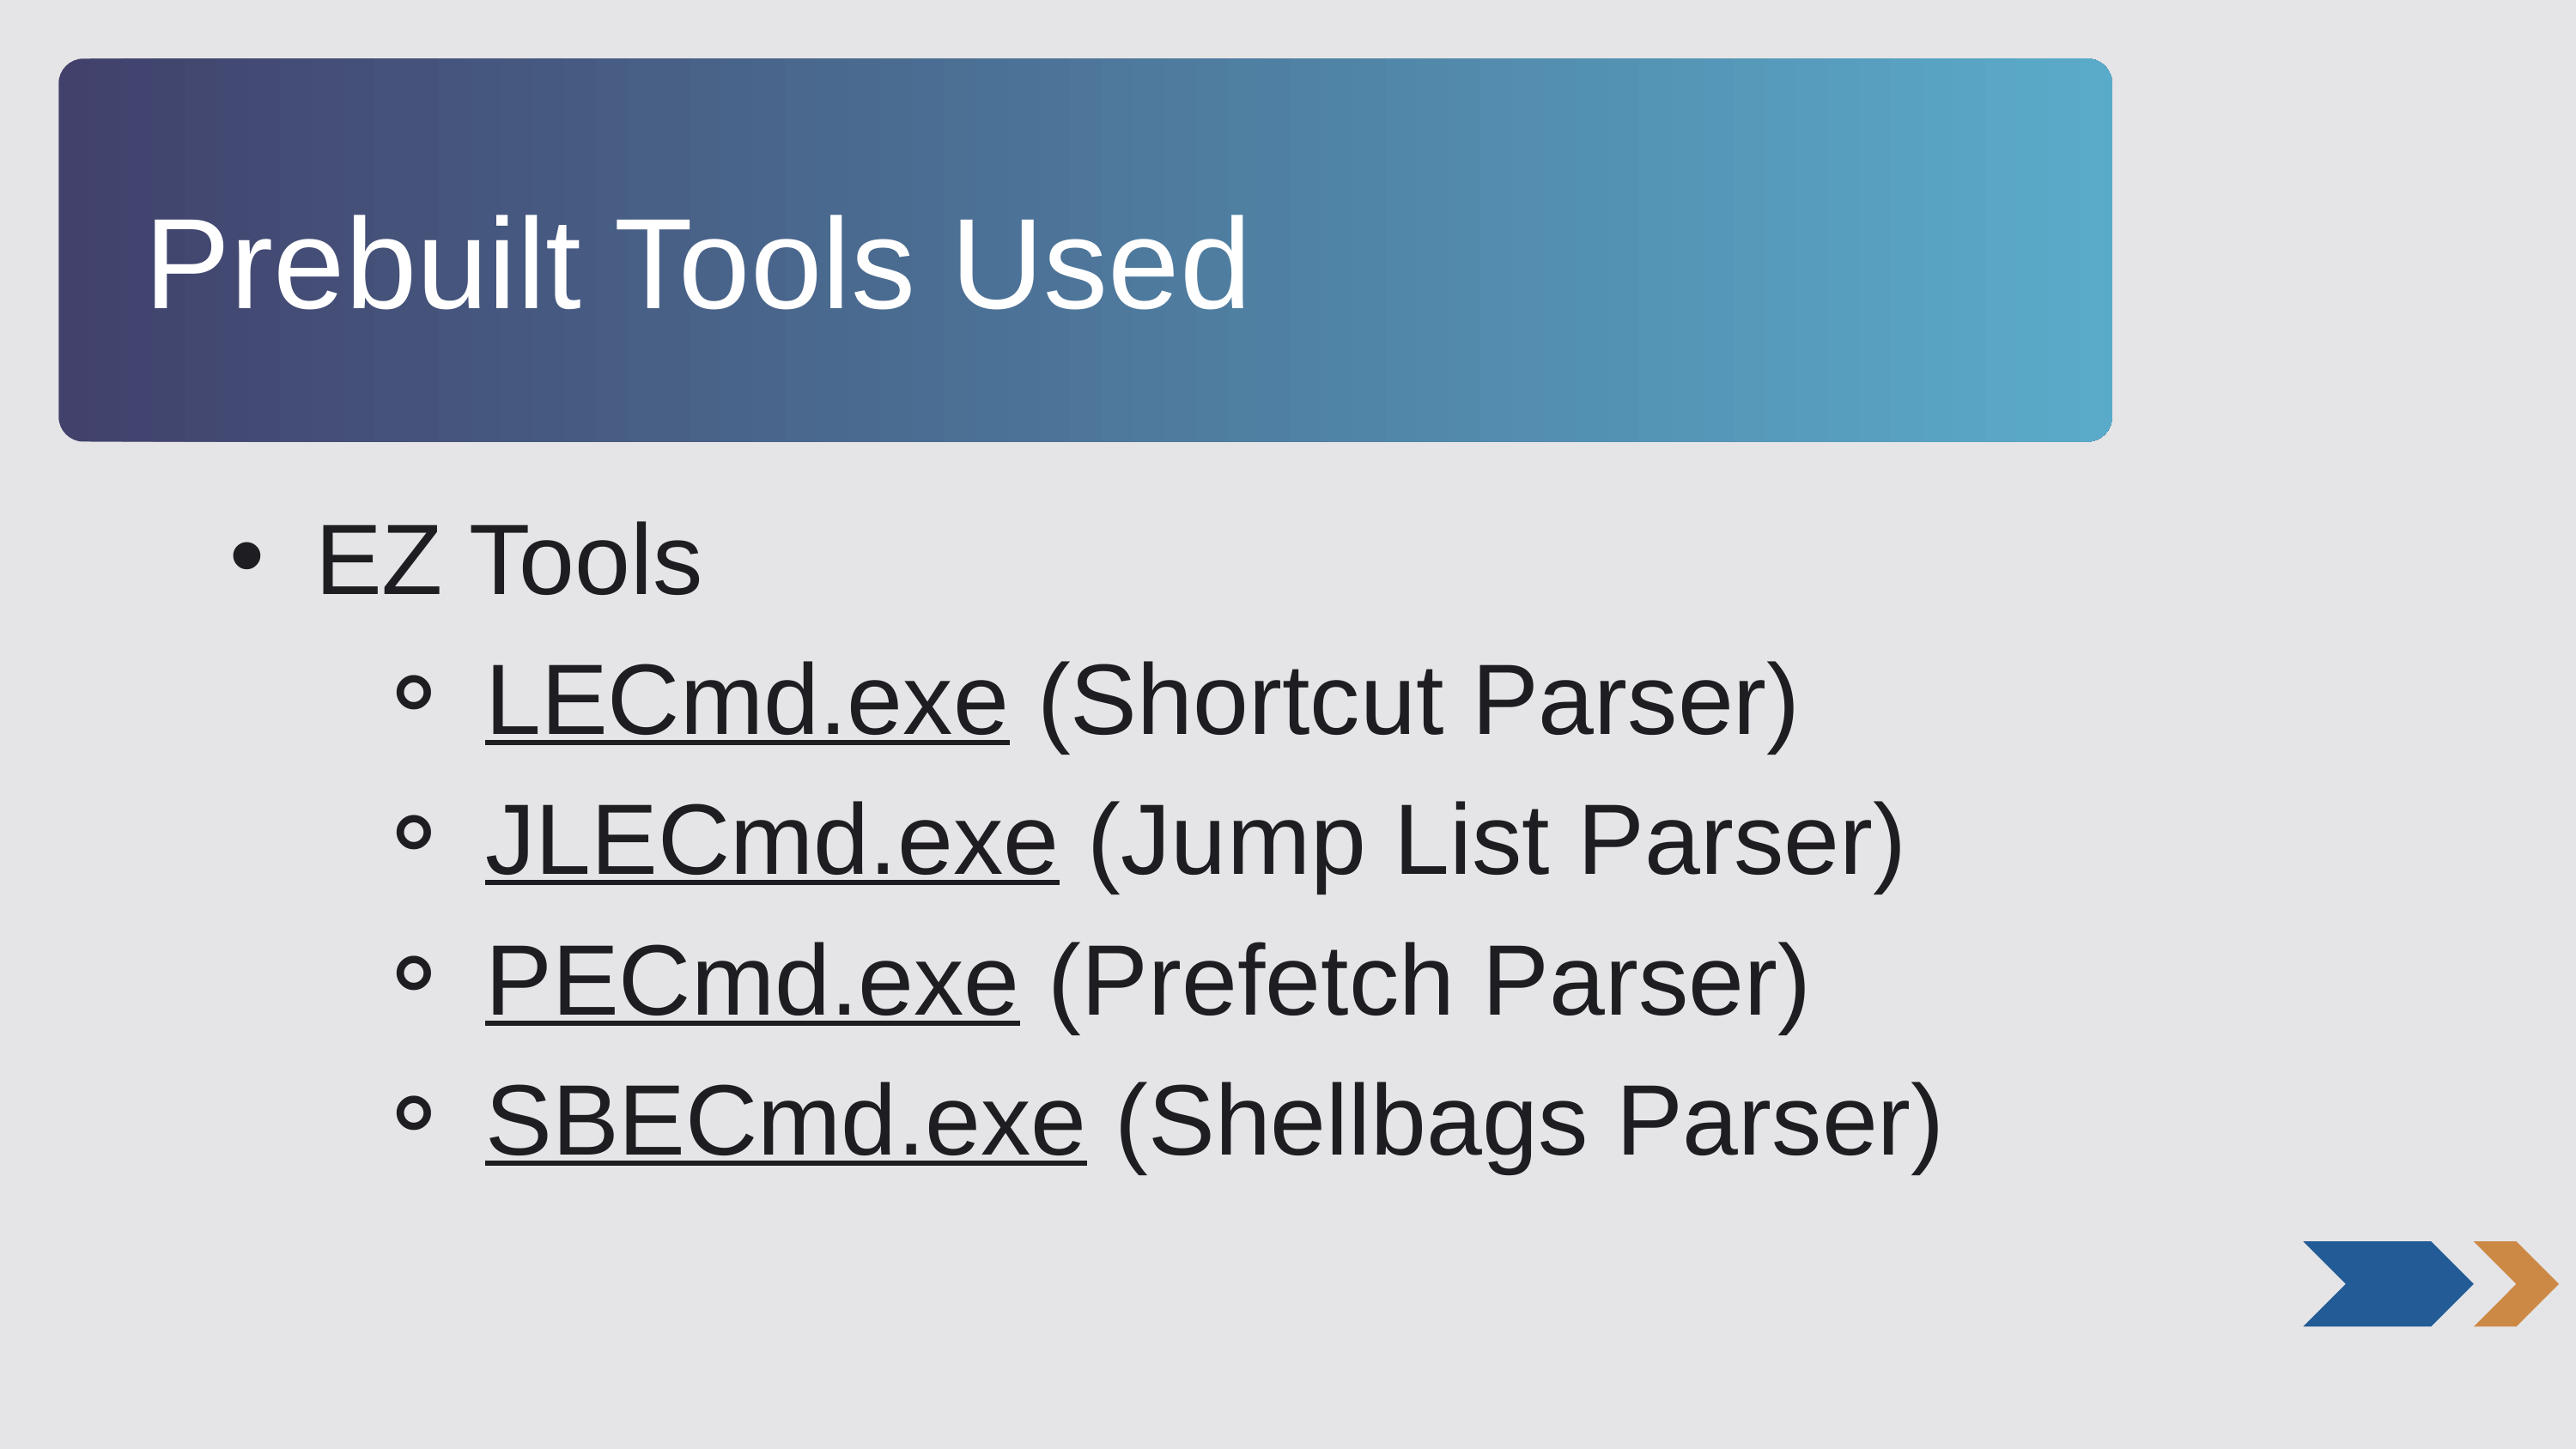

Prebuilt Tools Used
EZ Tools
LECmd.exe (Shortcut Parser)
JLECmd.exe (Jump List Parser)
PECmd.exe (Prefetch Parser)
SBECmd.exe (Shellbags Parser)